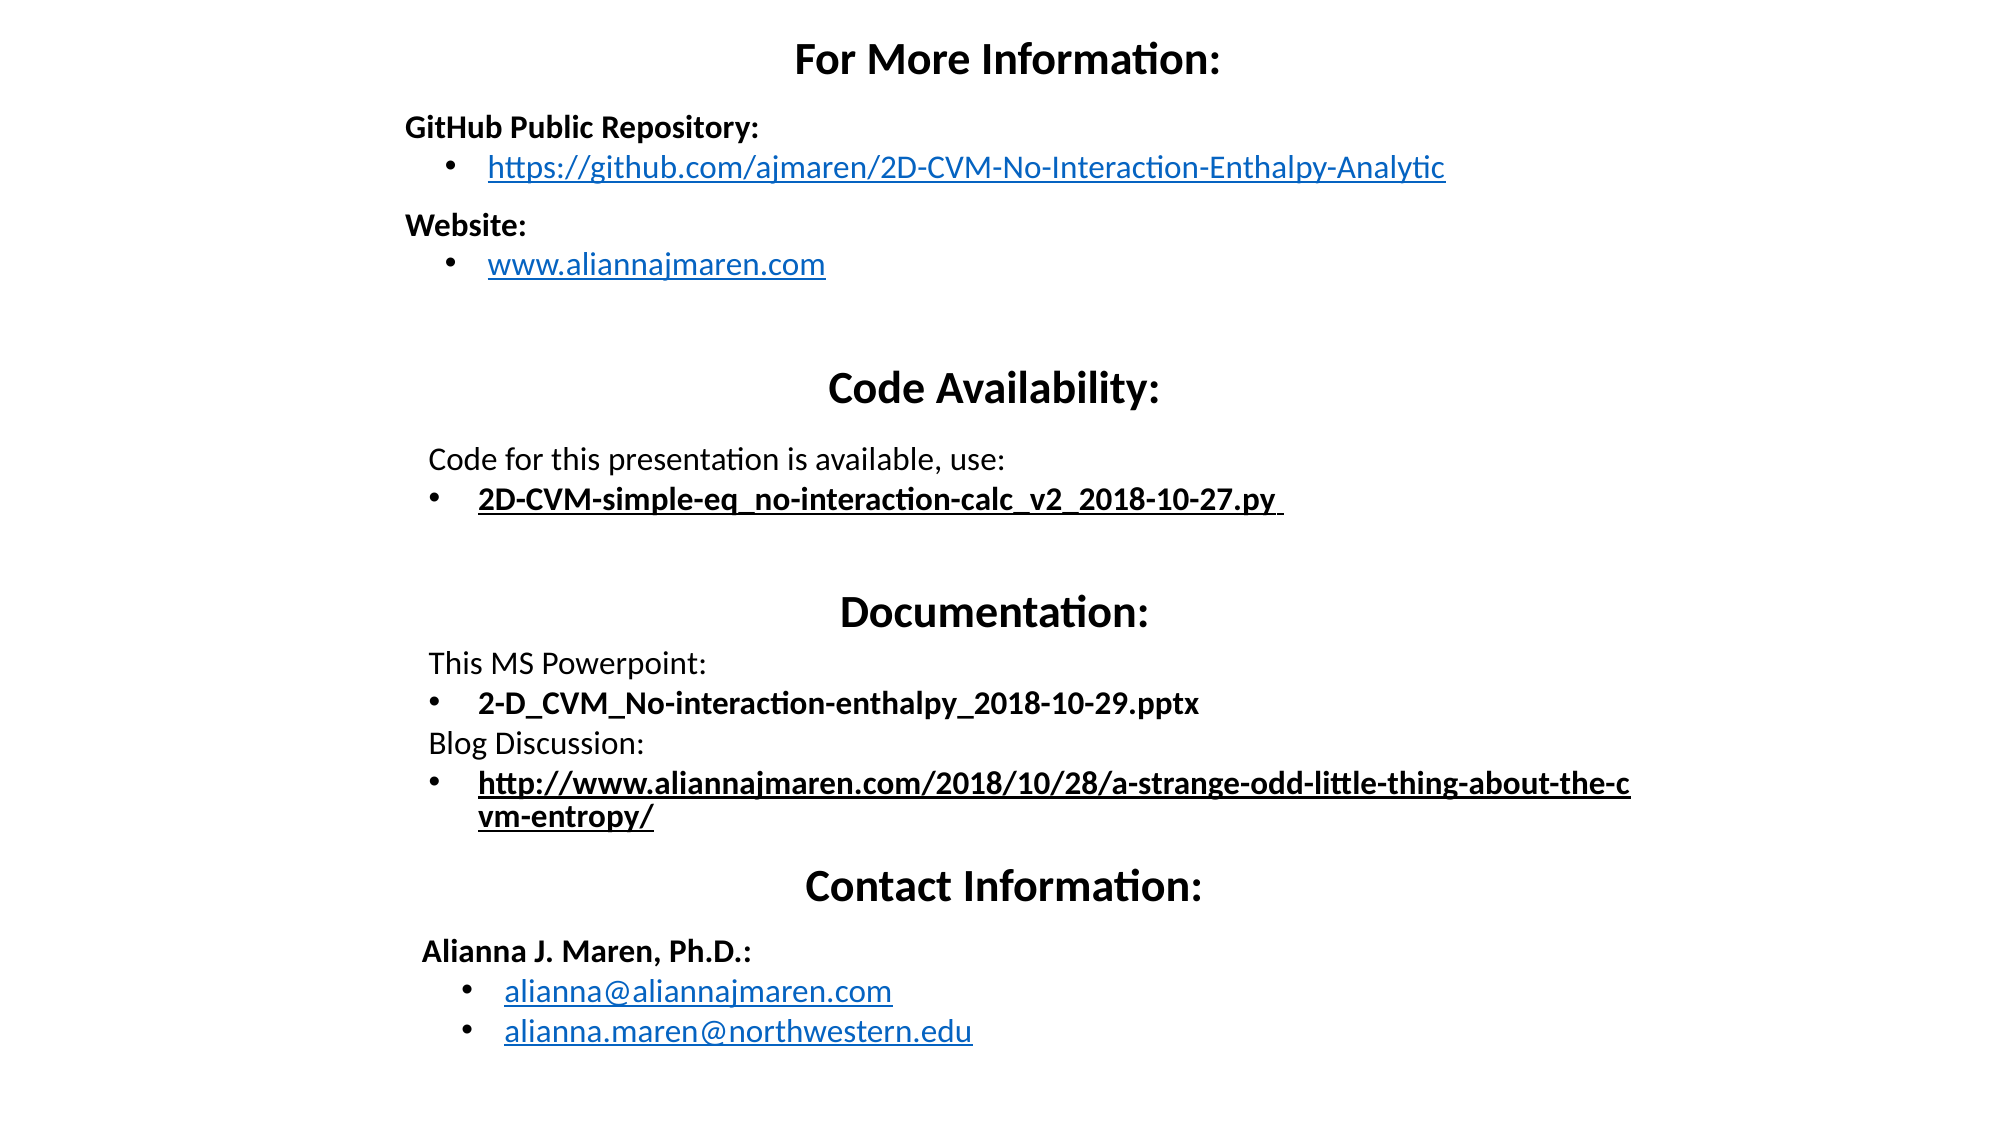

For More Information:
GitHub Public Repository:
 https://github.com/ajmaren/2D-CVM-No-Interaction-Enthalpy-Analytic

Website:
 www.aliannajmaren.com
Code Availability:
Code for this presentation is available, use:
2D-CVM-simple-eq_no-interaction-calc_v2_2018-10-27.py
Documentation:
This MS Powerpoint:
2-D_CVM_No-interaction-enthalpy_2018-10-29.pptx
Blog Discussion:
http://www.aliannajmaren.com/2018/10/28/a-strange-odd-little-thing-about-the-cvm-entropy/
Contact Information:
Alianna J. Maren, Ph.D.:
 alianna@aliannajmaren.com
 alianna.maren@northwestern.edu